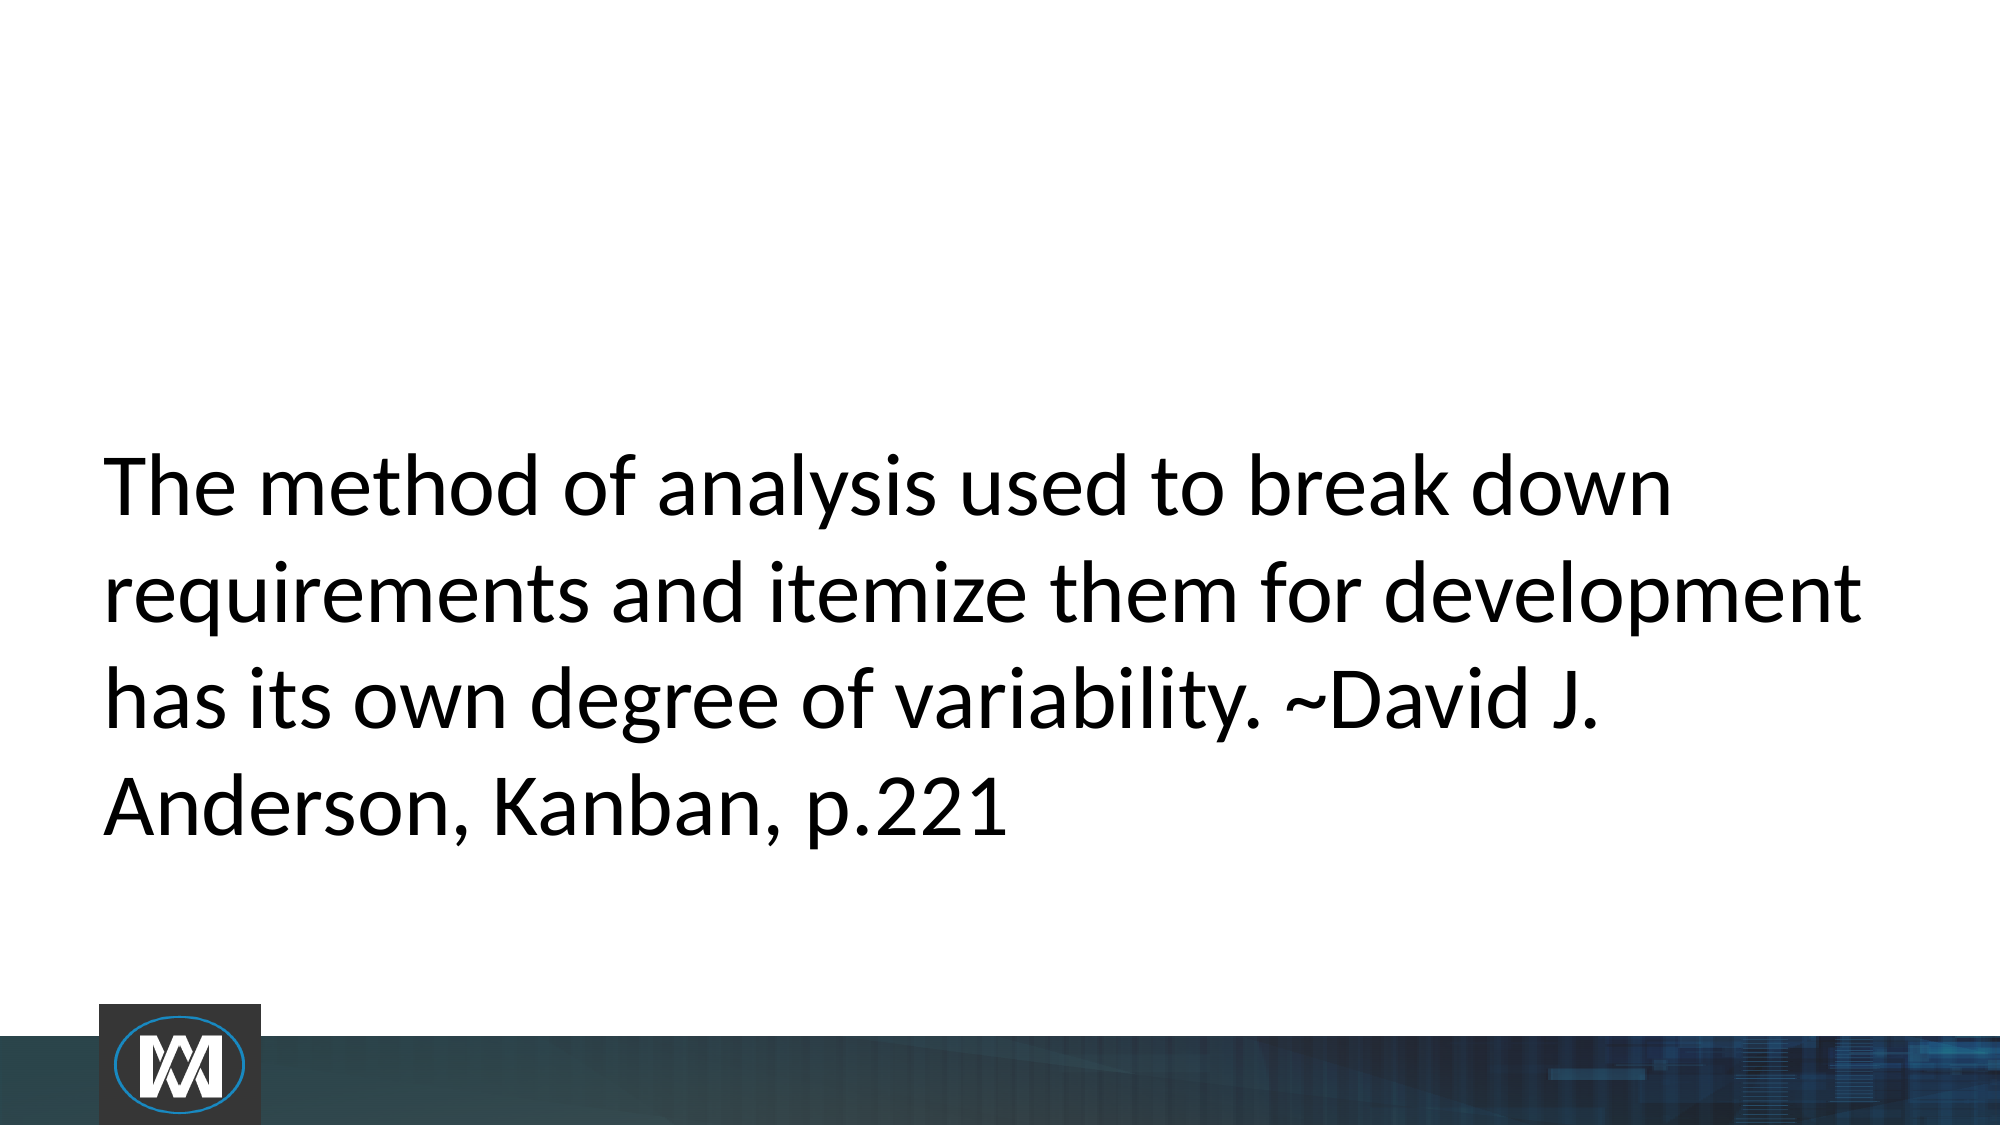

The method of analysis used to break down requirements and itemize them for development has its own degree of variability. ~David J. Anderson, Kanban, p.221